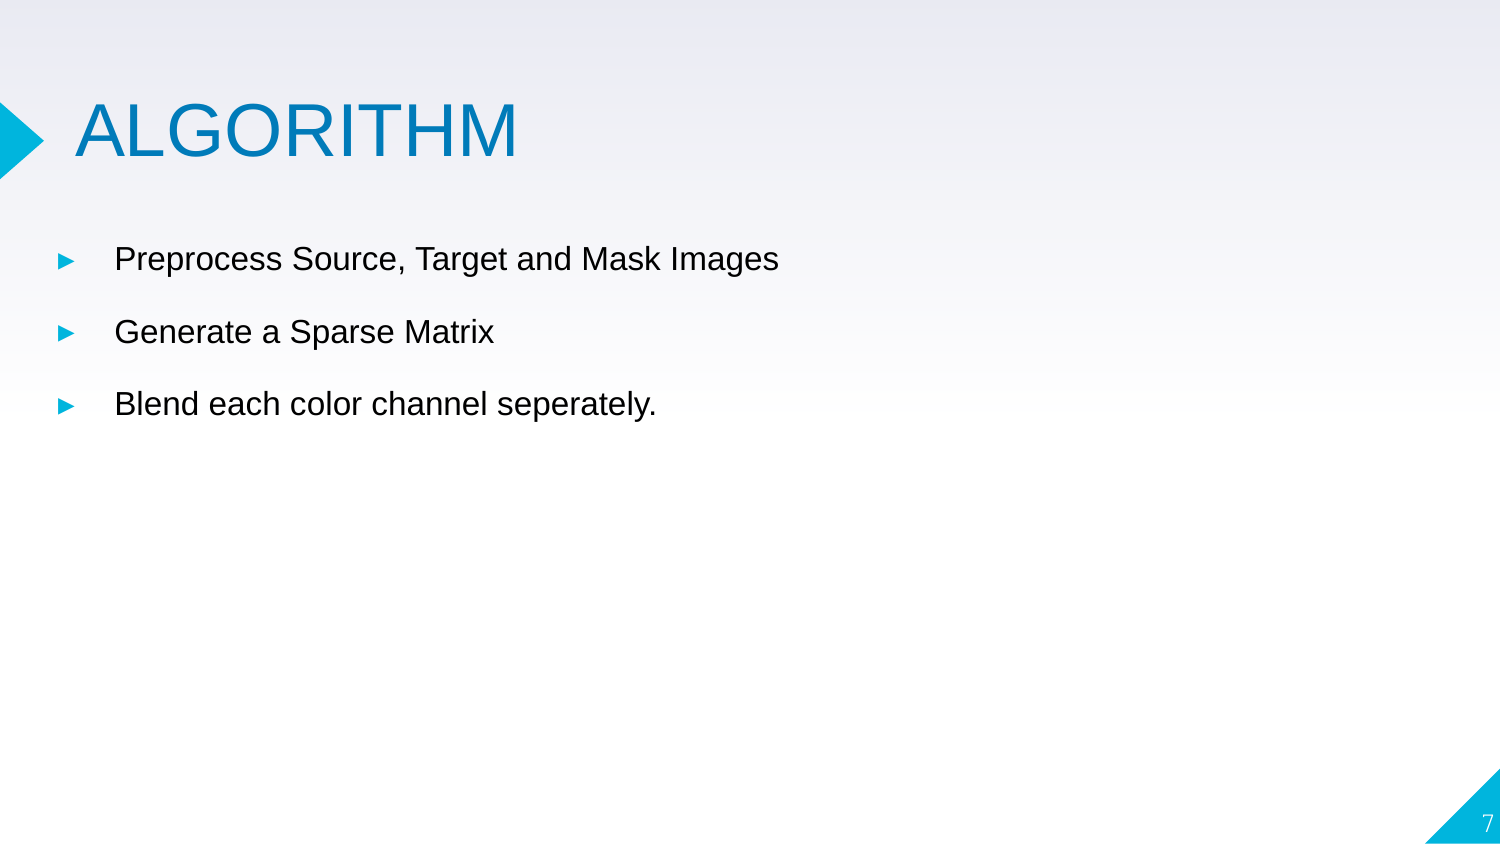

# ALGORITHM
Preprocess Source, Target and Mask Images
Generate a Sparse Matrix
Blend each color channel seperately.

7